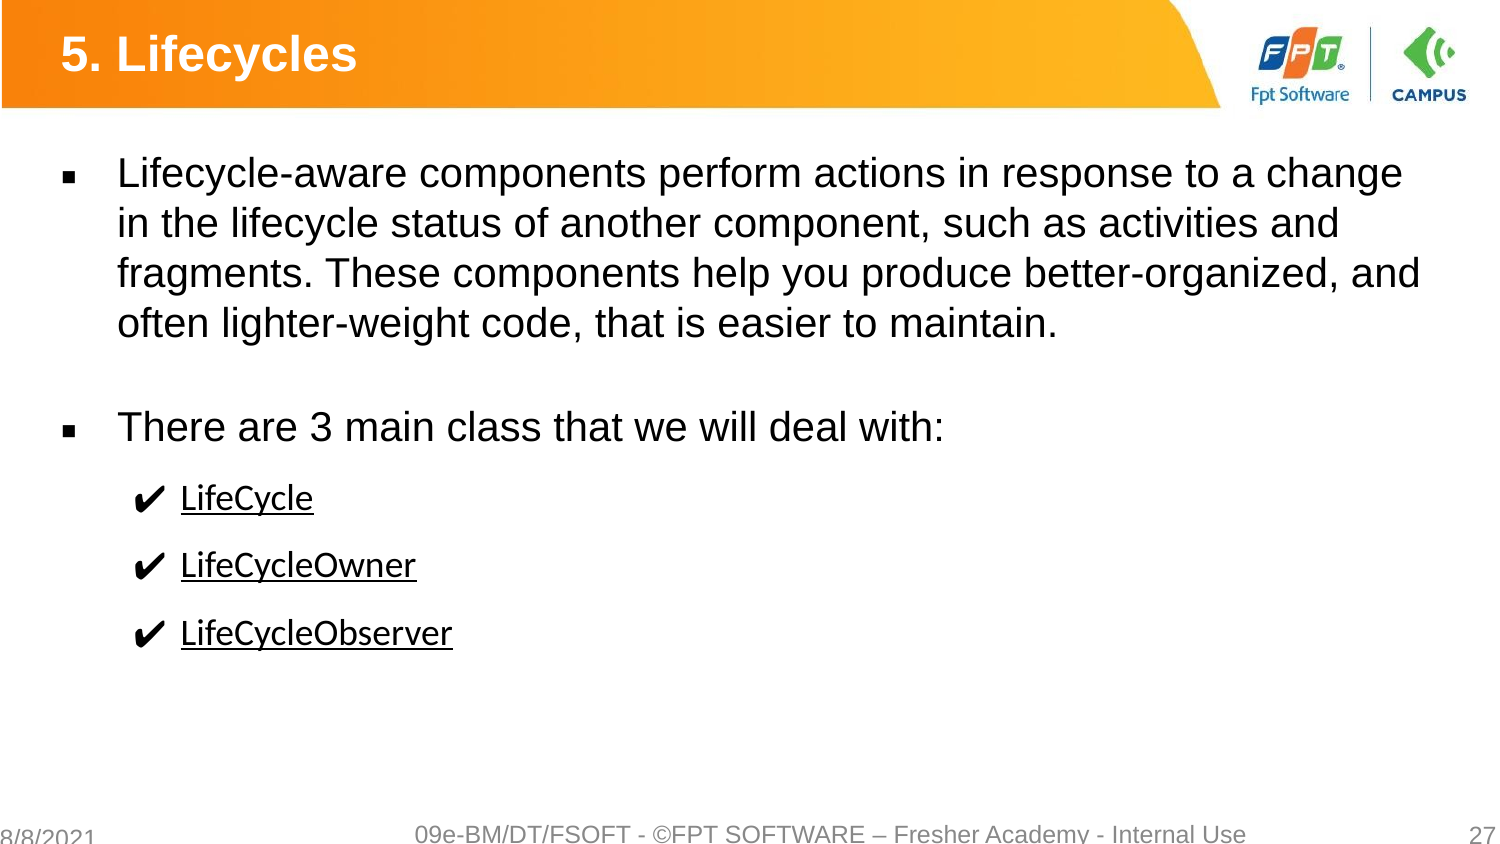

# 5. Lifecycles
Lifecycle-aware components perform actions in response to a change in the lifecycle status of another component, such as activities and fragments. These components help you produce better-organized, and often lighter-weight code, that is easier to maintain.

There are 3 main class that we will deal with:
LifeCycle
LifeCycleOwner
LifeCycleObserver

09e-BM/DT/FSOFT - ©FPT SOFTWARE – Fresher Academy - Internal Use
27
8/8/2021